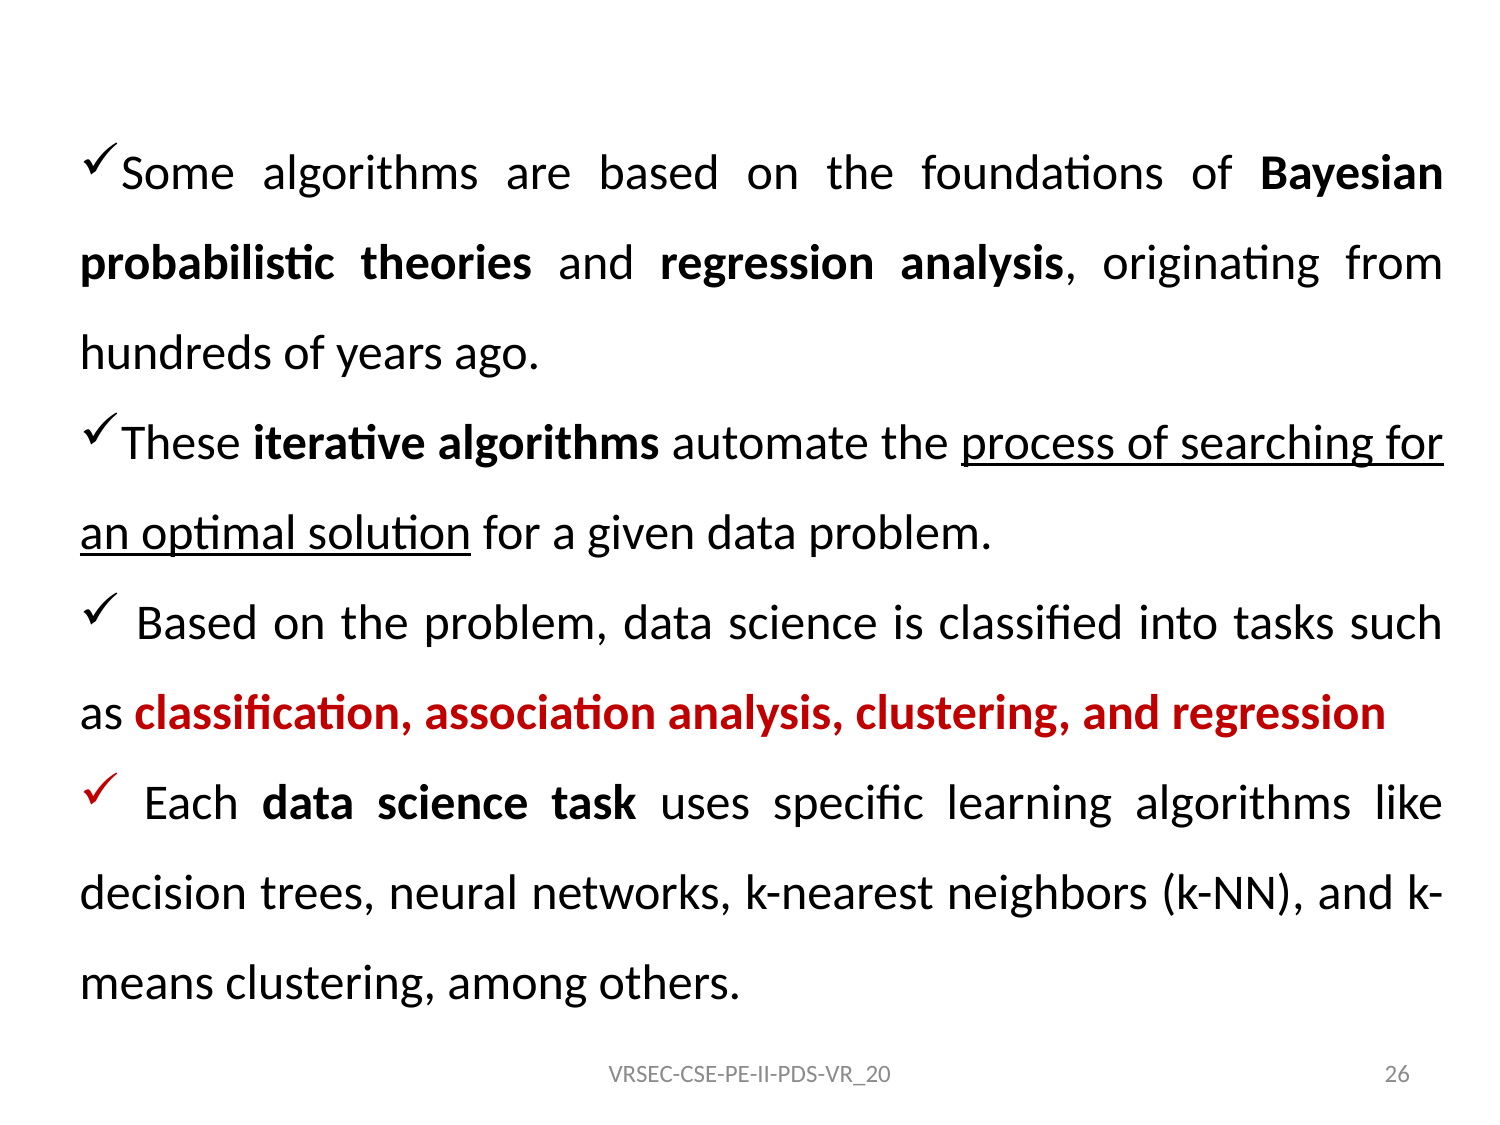

Some algorithms are based on the foundations of Bayesian probabilistic theories and regression analysis, originating from hundreds of years ago.
These iterative algorithms automate the process of searching for an optimal solution for a given data problem.
 Based on the problem, data science is classified into tasks such as classification, association analysis, clustering, and regression
 Each data science task uses specific learning algorithms like decision trees, neural networks, k-nearest neighbors (k-NN), and k-means clustering, among others.
VRSEC-CSE-PE-II-PDS-VR_20
26